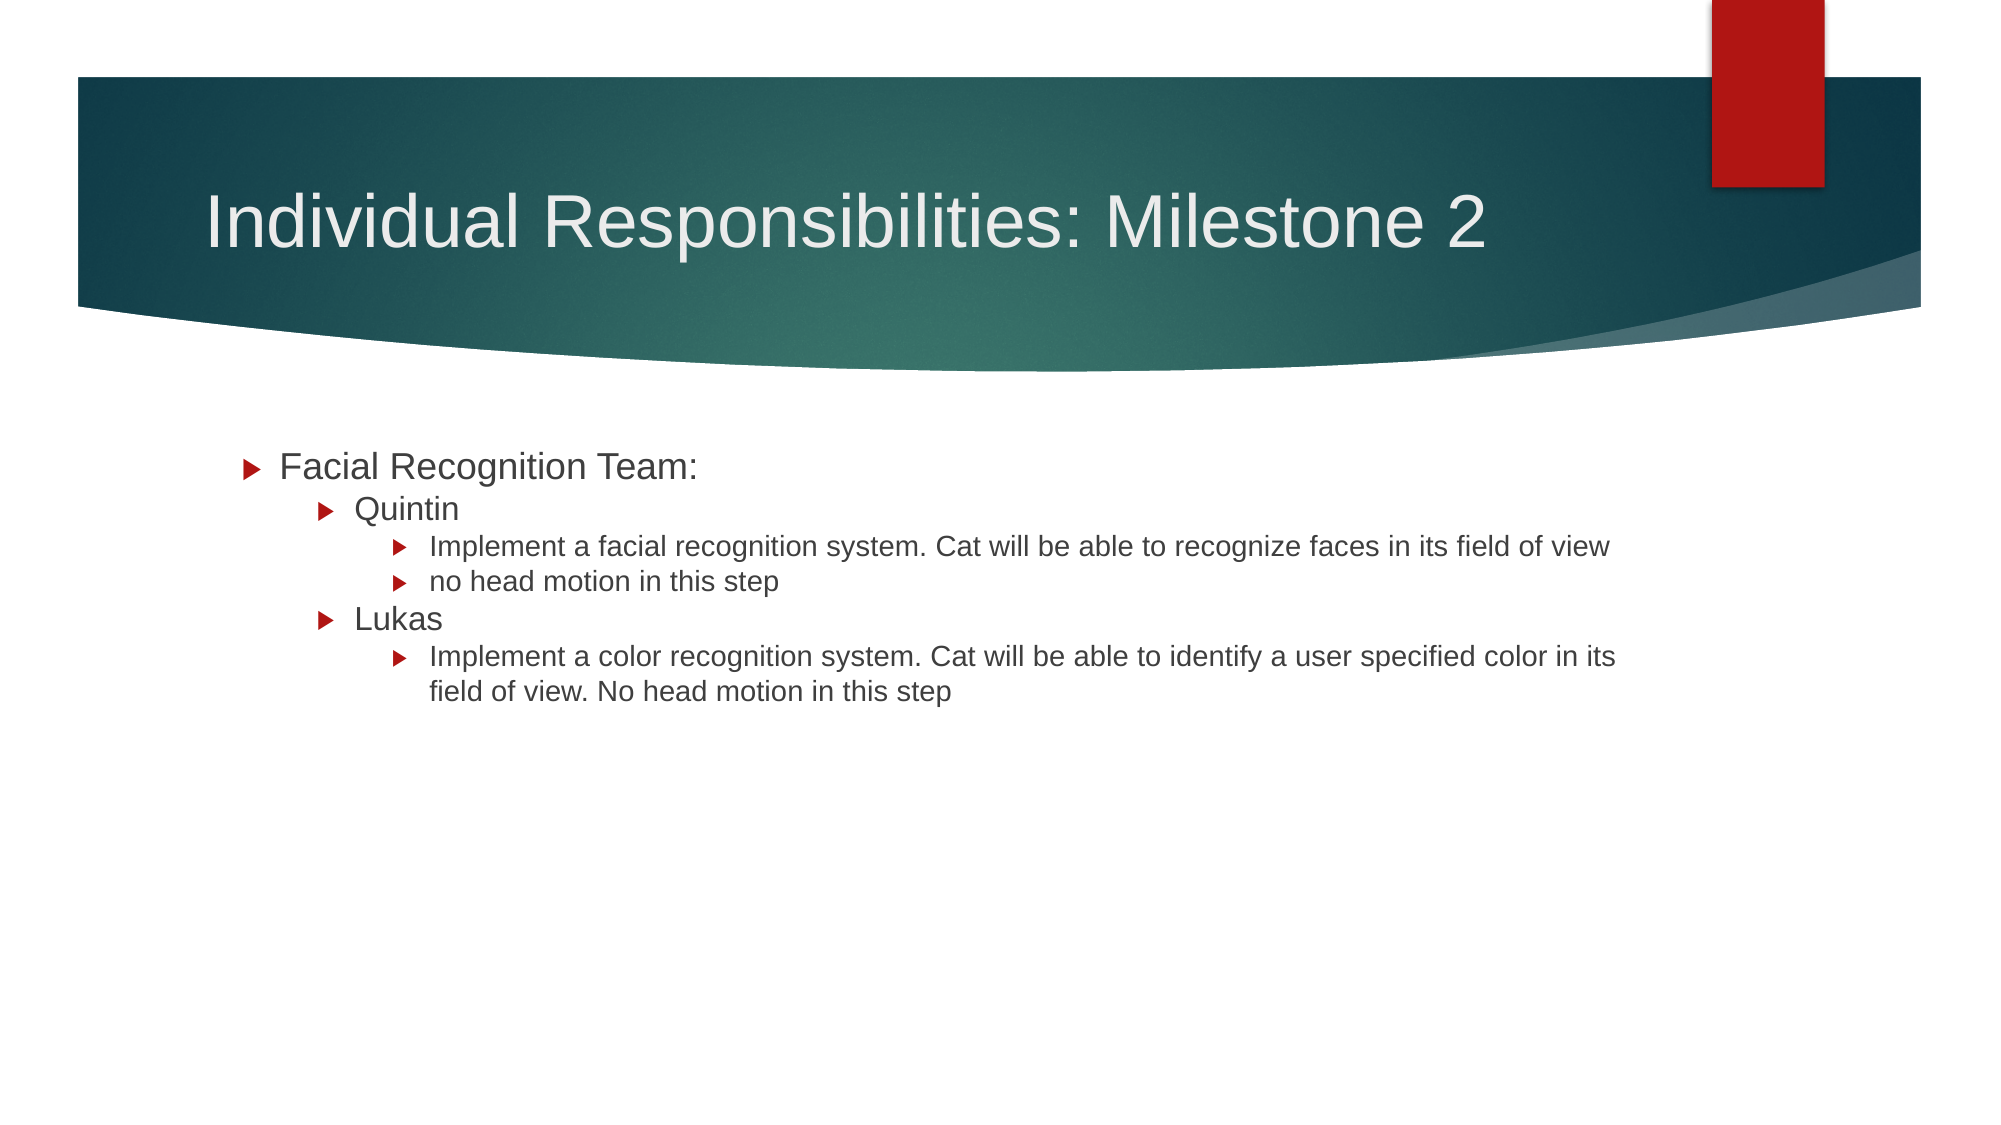

# Individual Responsibilities: Milestone 2
Facial Recognition Team:
Quintin
Implement a facial recognition system. Cat will be able to recognize faces in its field of view
no head motion in this step
Lukas
Implement a color recognition system. Cat will be able to identify a user specified color in its field of view. No head motion in this step